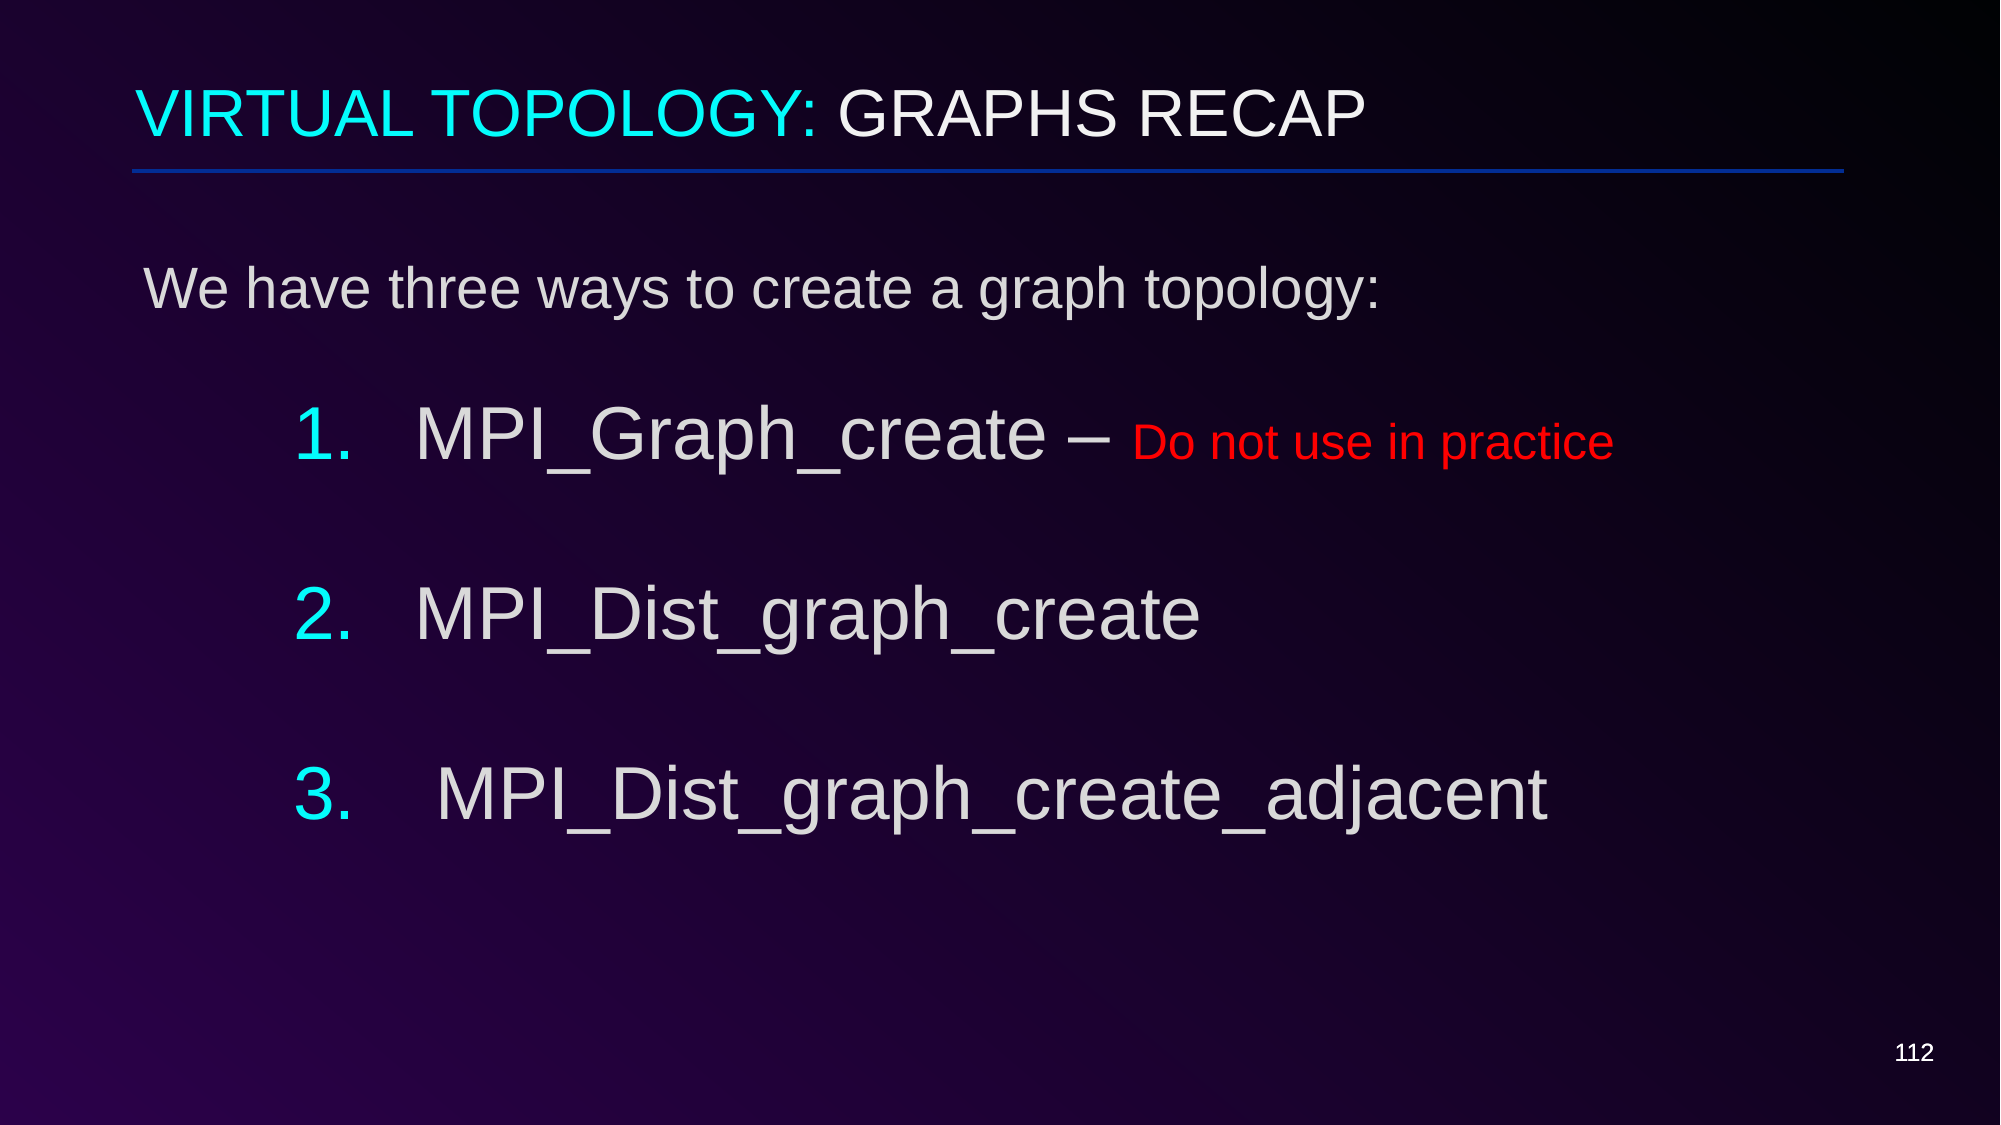

# Virtual Topology: Graphs Recap

We have three ways to create a graph topology:

MPI_Graph_create – Do not use in practice
MPI_Dist_graph_create

 MPI_Dist_graph_create_adjacent

112
112